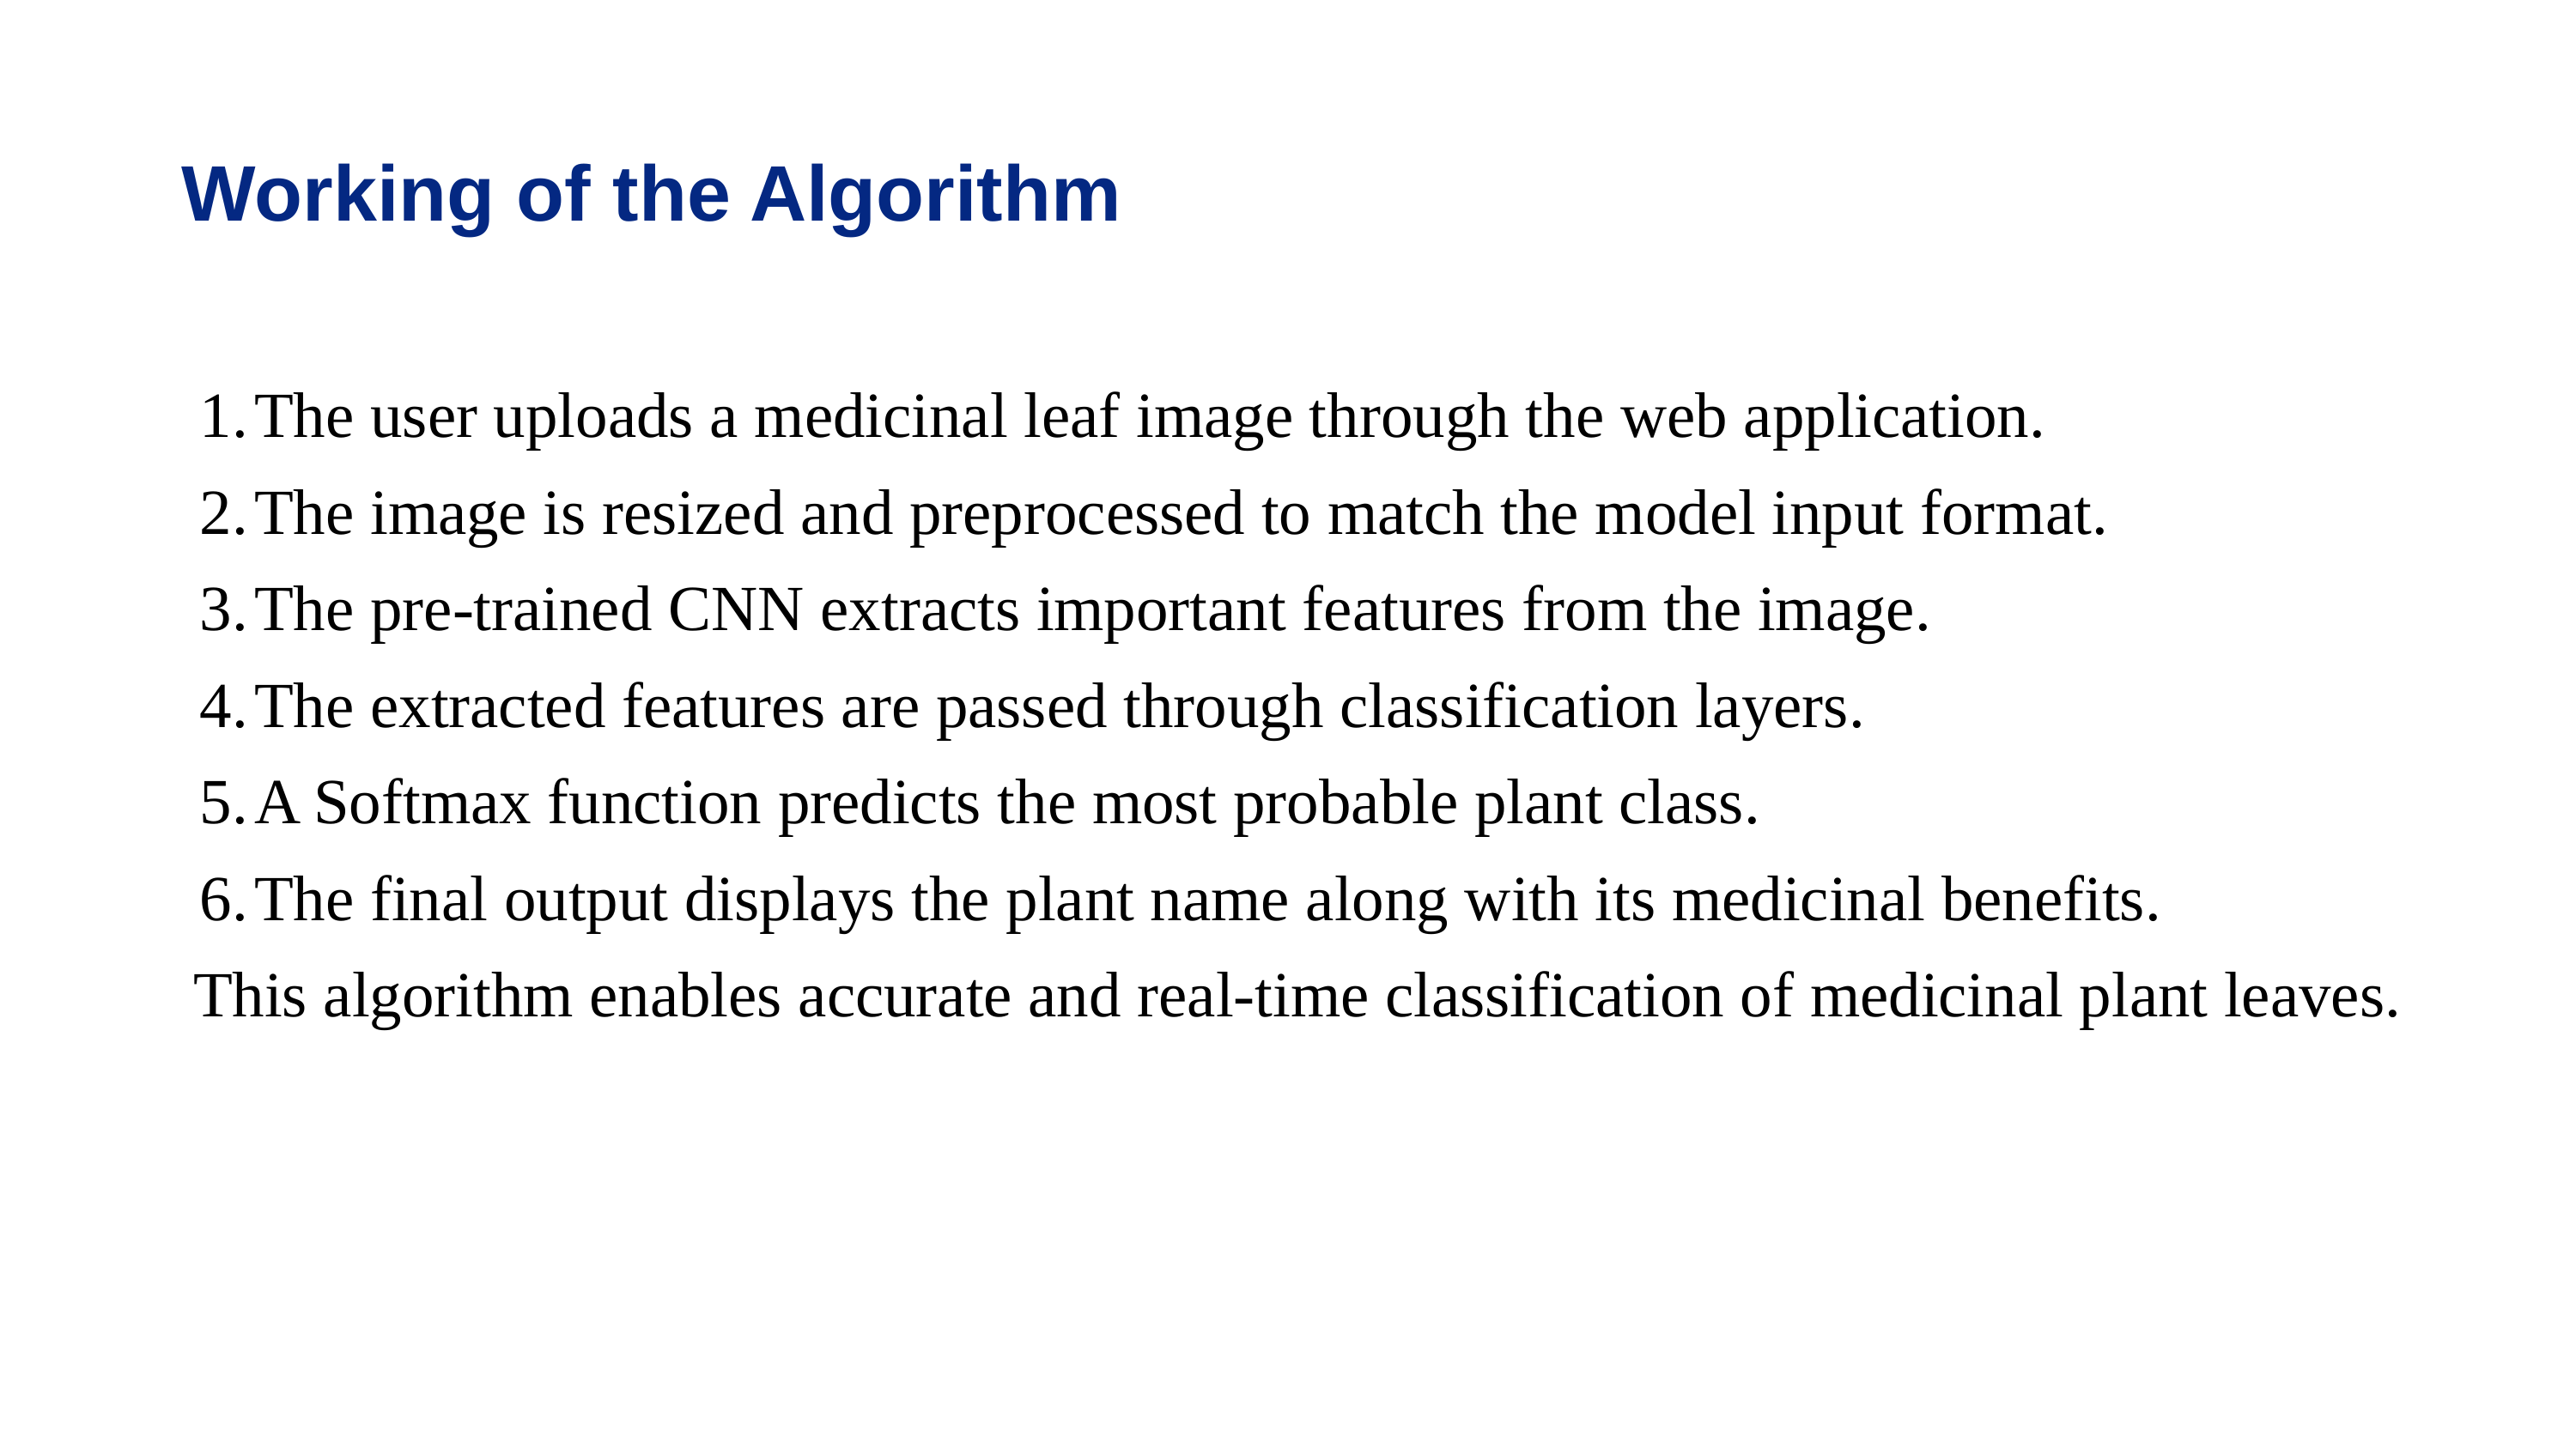

Working of the Algorithm

The user uploads a medicinal leaf image through the web application.
The image is resized and preprocessed to match the model input format.
The pre-trained CNN extracts important features from the image.
The extracted features are passed through classification layers.
A Softmax function predicts the most probable plant class.
The final output displays the plant name along with its medicinal benefits.
   This algorithm enables accurate and real-time classification of medicinal plant leaves.